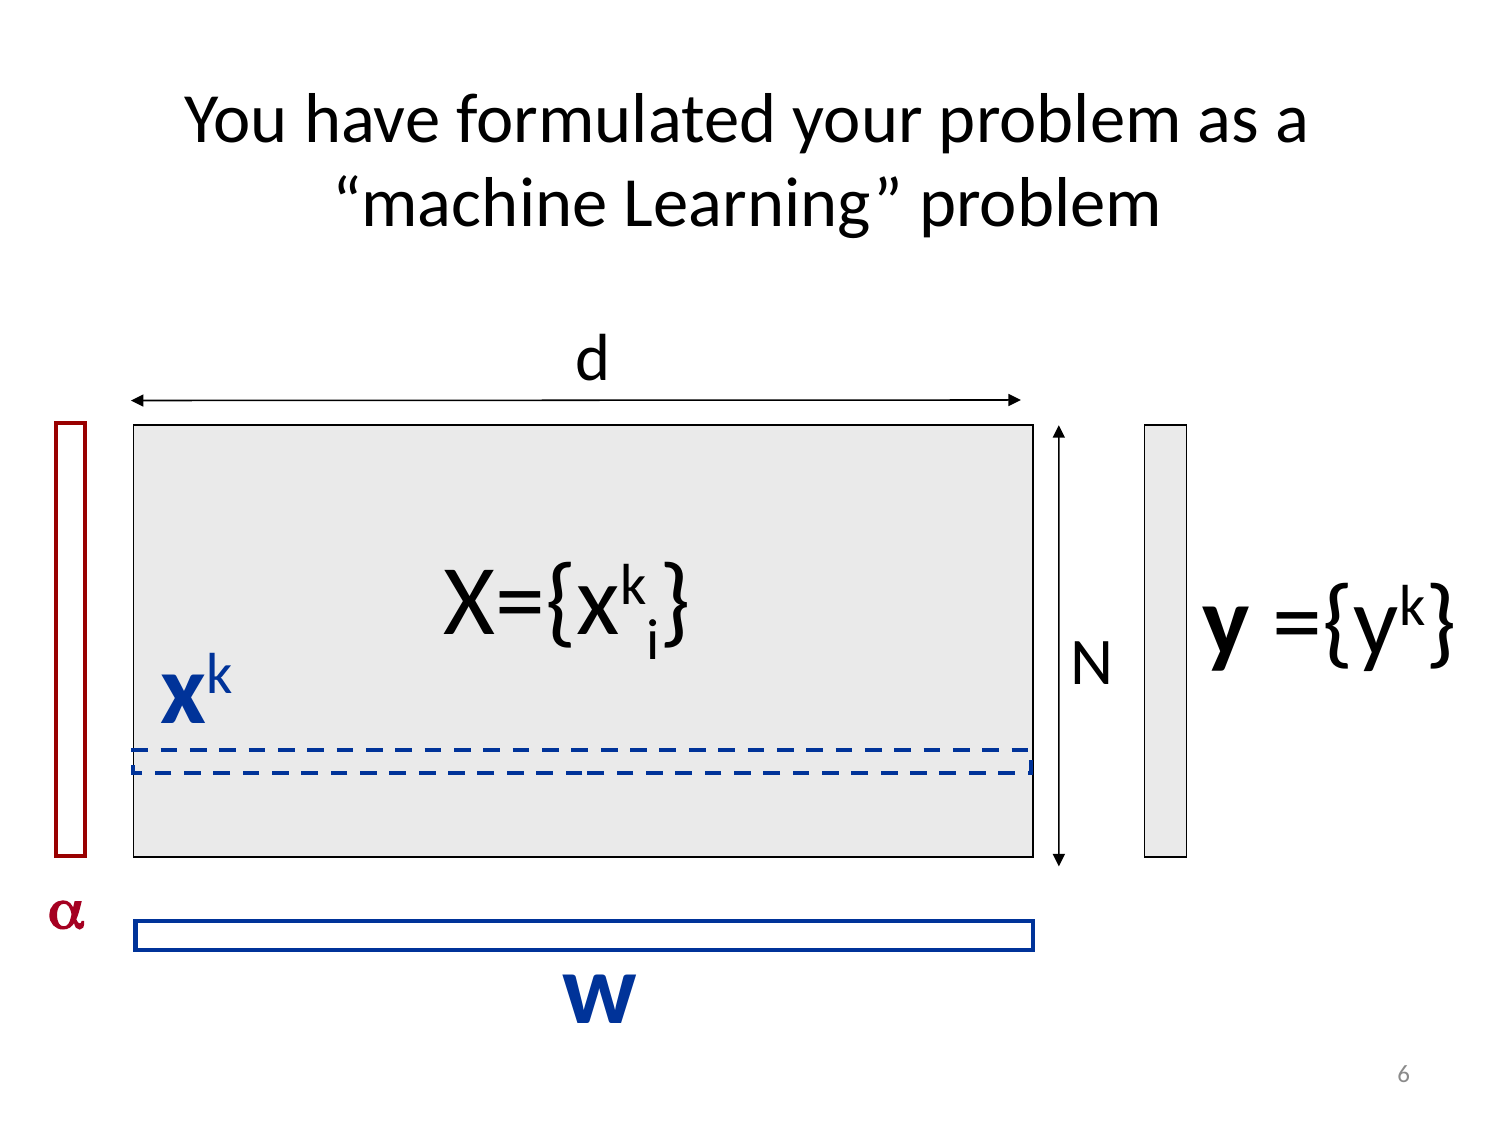

# You have formulated your problem as a “machine Learning” problem
d

X={xki}
y ={yk}
N
xk

α
w

6